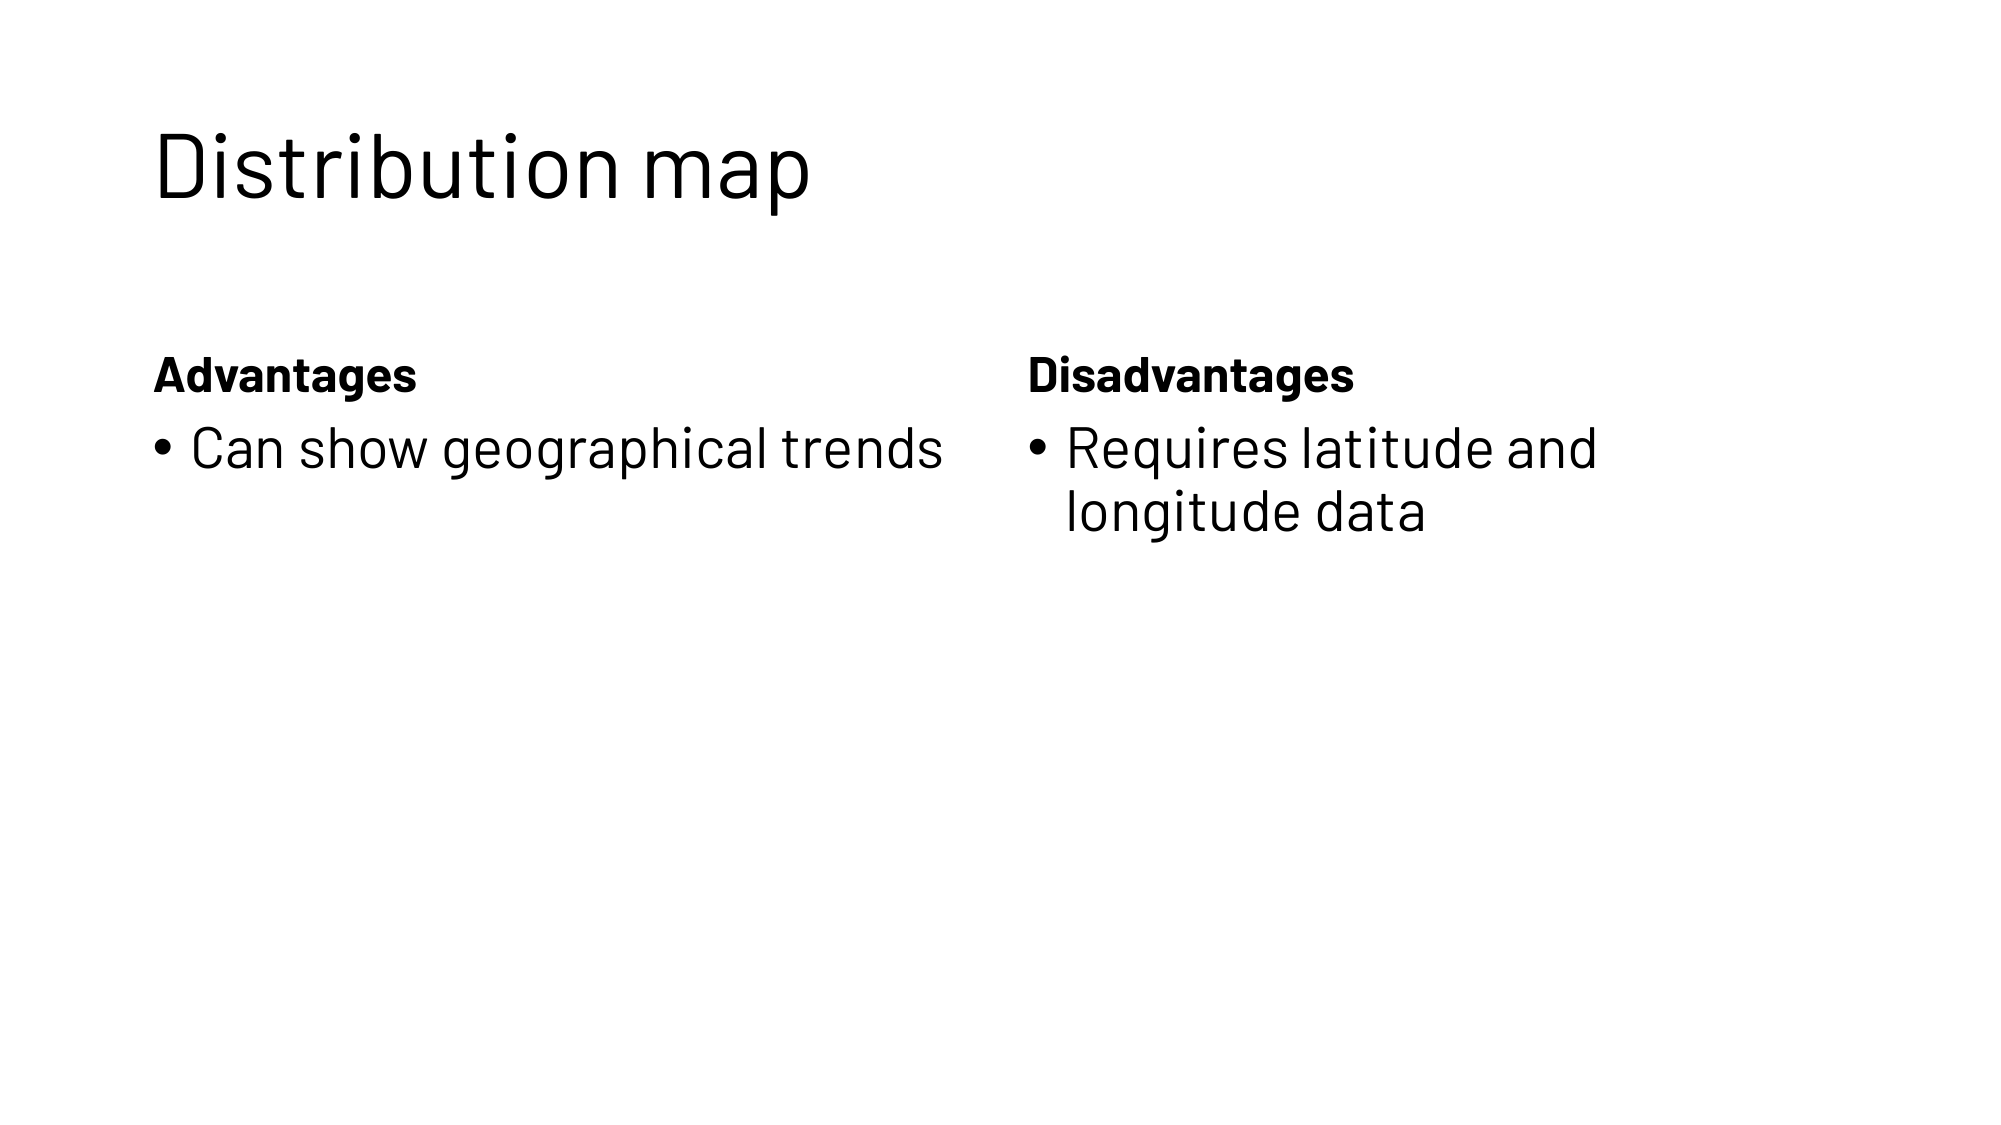

# Distribution map
Advantages
Disadvantages
Can show geographical trends
Requires latitude and longitude data